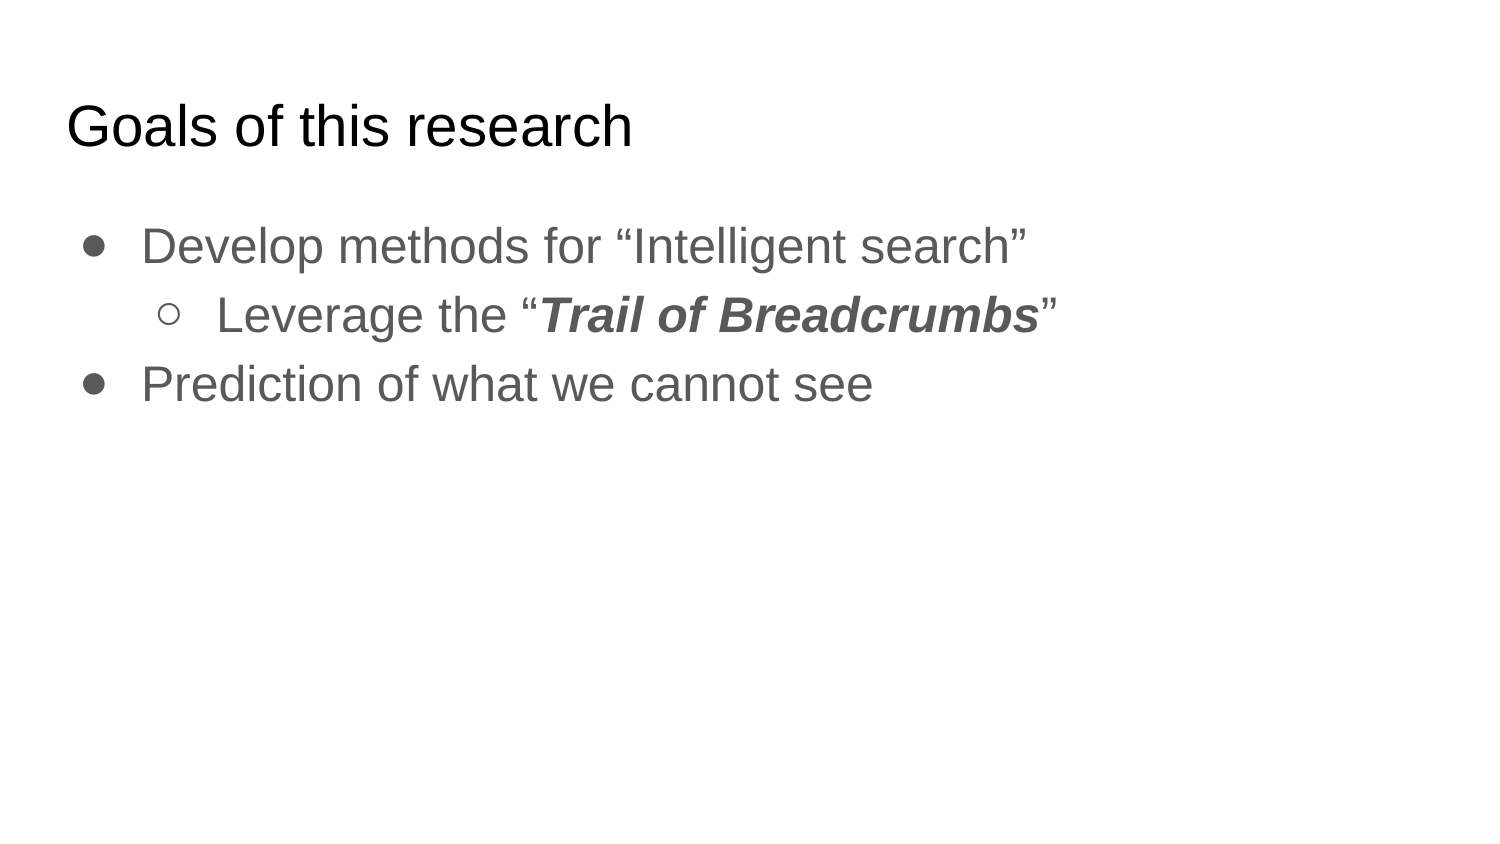

# Goals of this research
Develop methods for “Intelligent search”
Leverage the “Trail of Breadcrumbs”
Prediction of what we cannot see